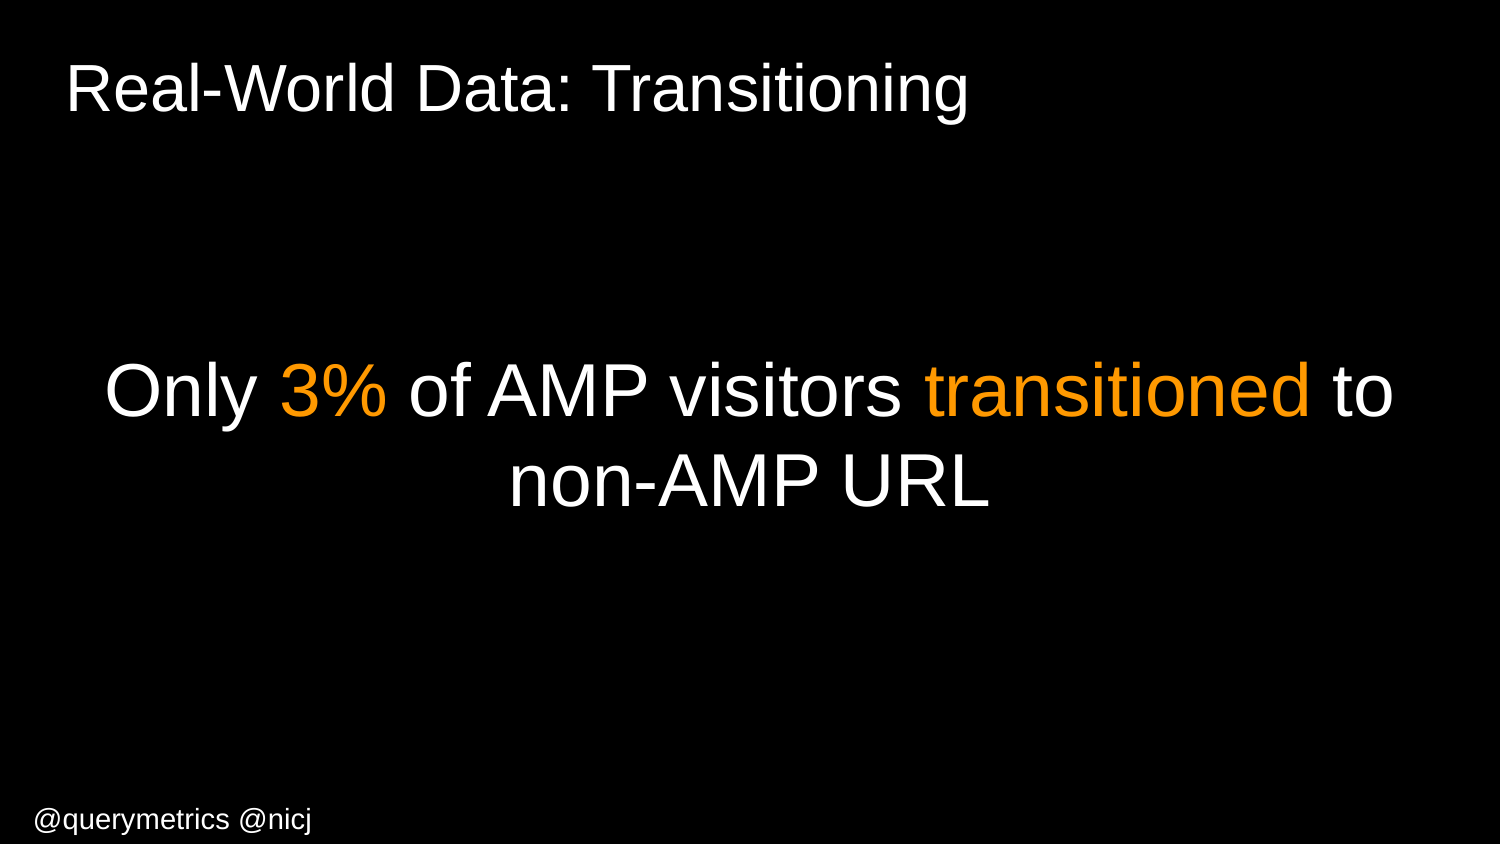

# Real-World Data: Transitioning
Only 3% of AMP visitors transitioned to non-AMP URL